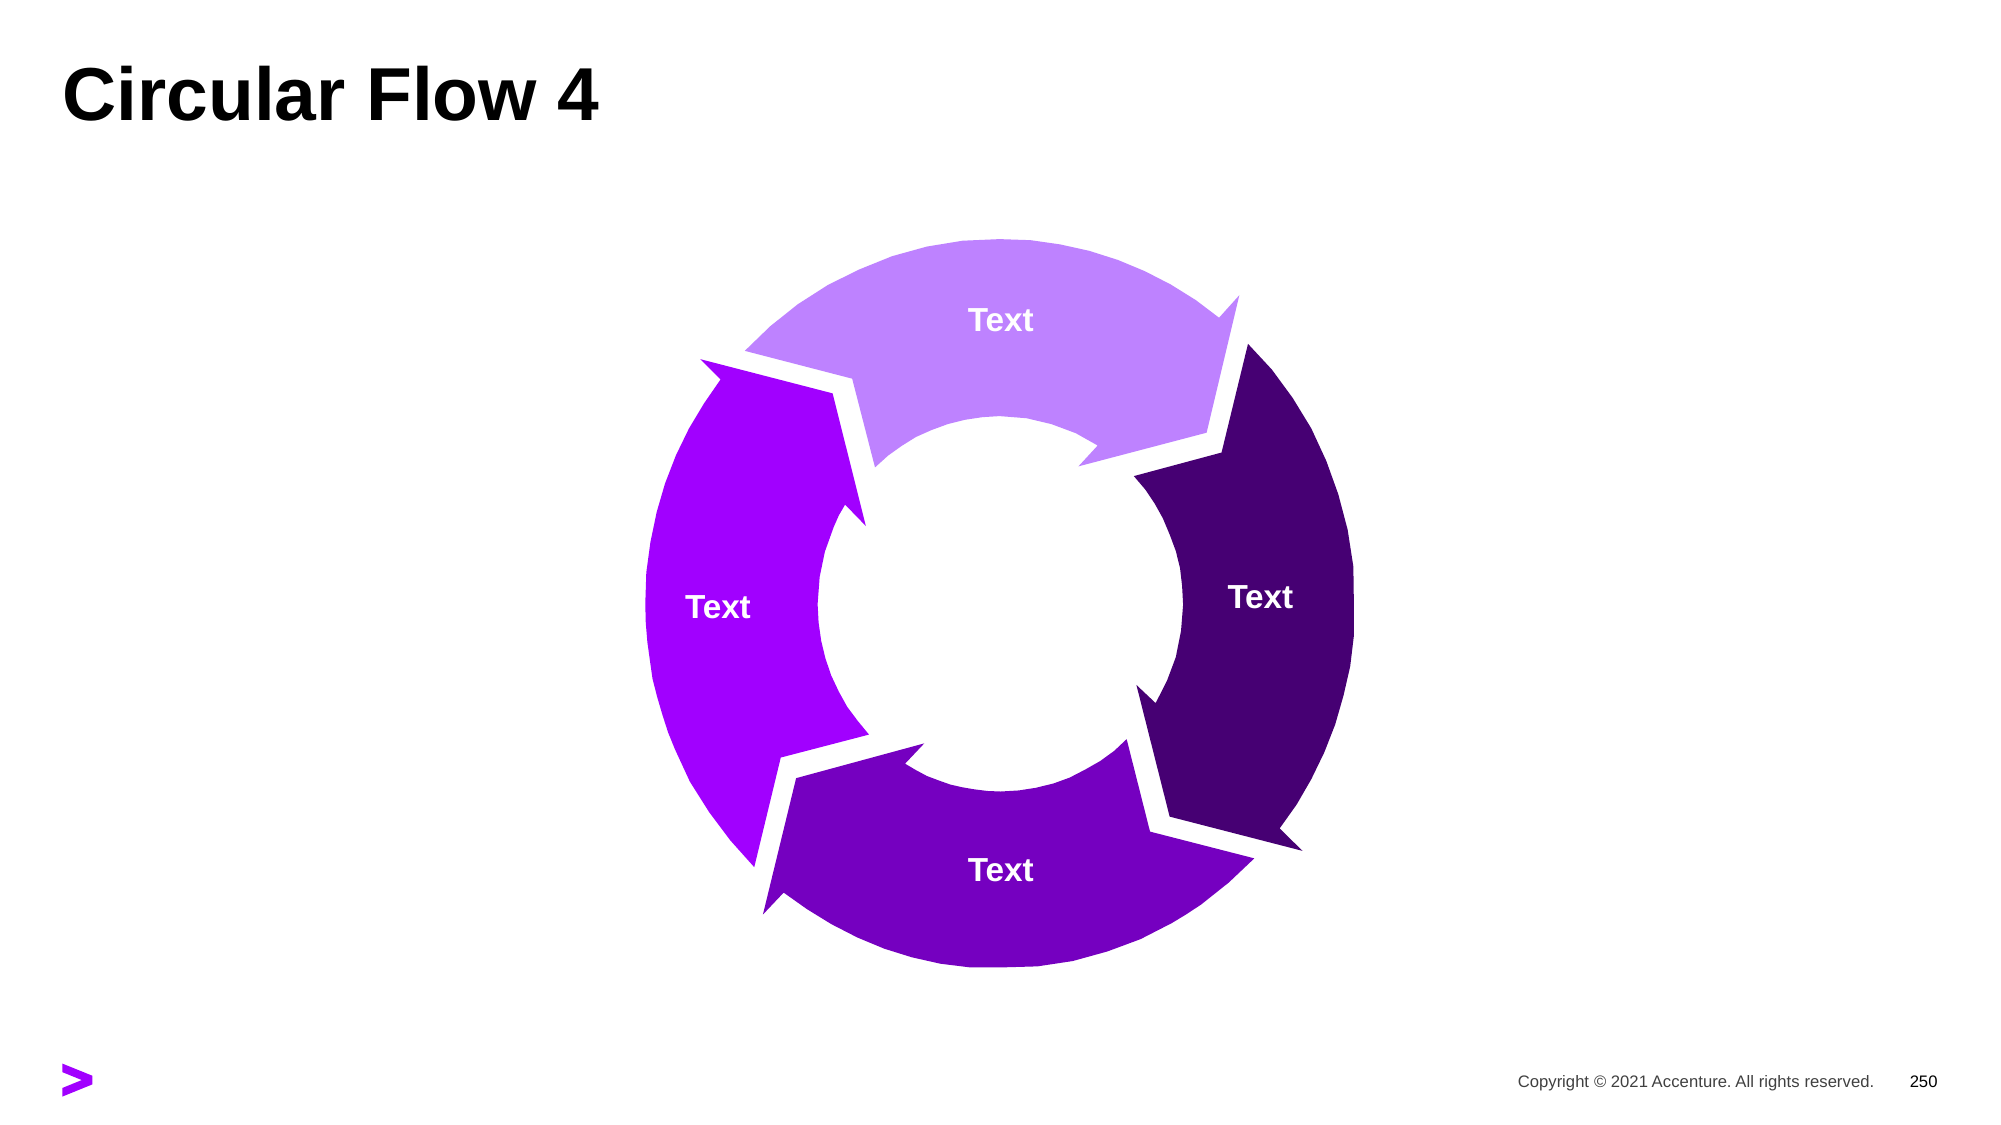

# Circular Flow 4

Text

Text
Text

Text
Copyright © 2021 Accenture. All rights reserved.
250